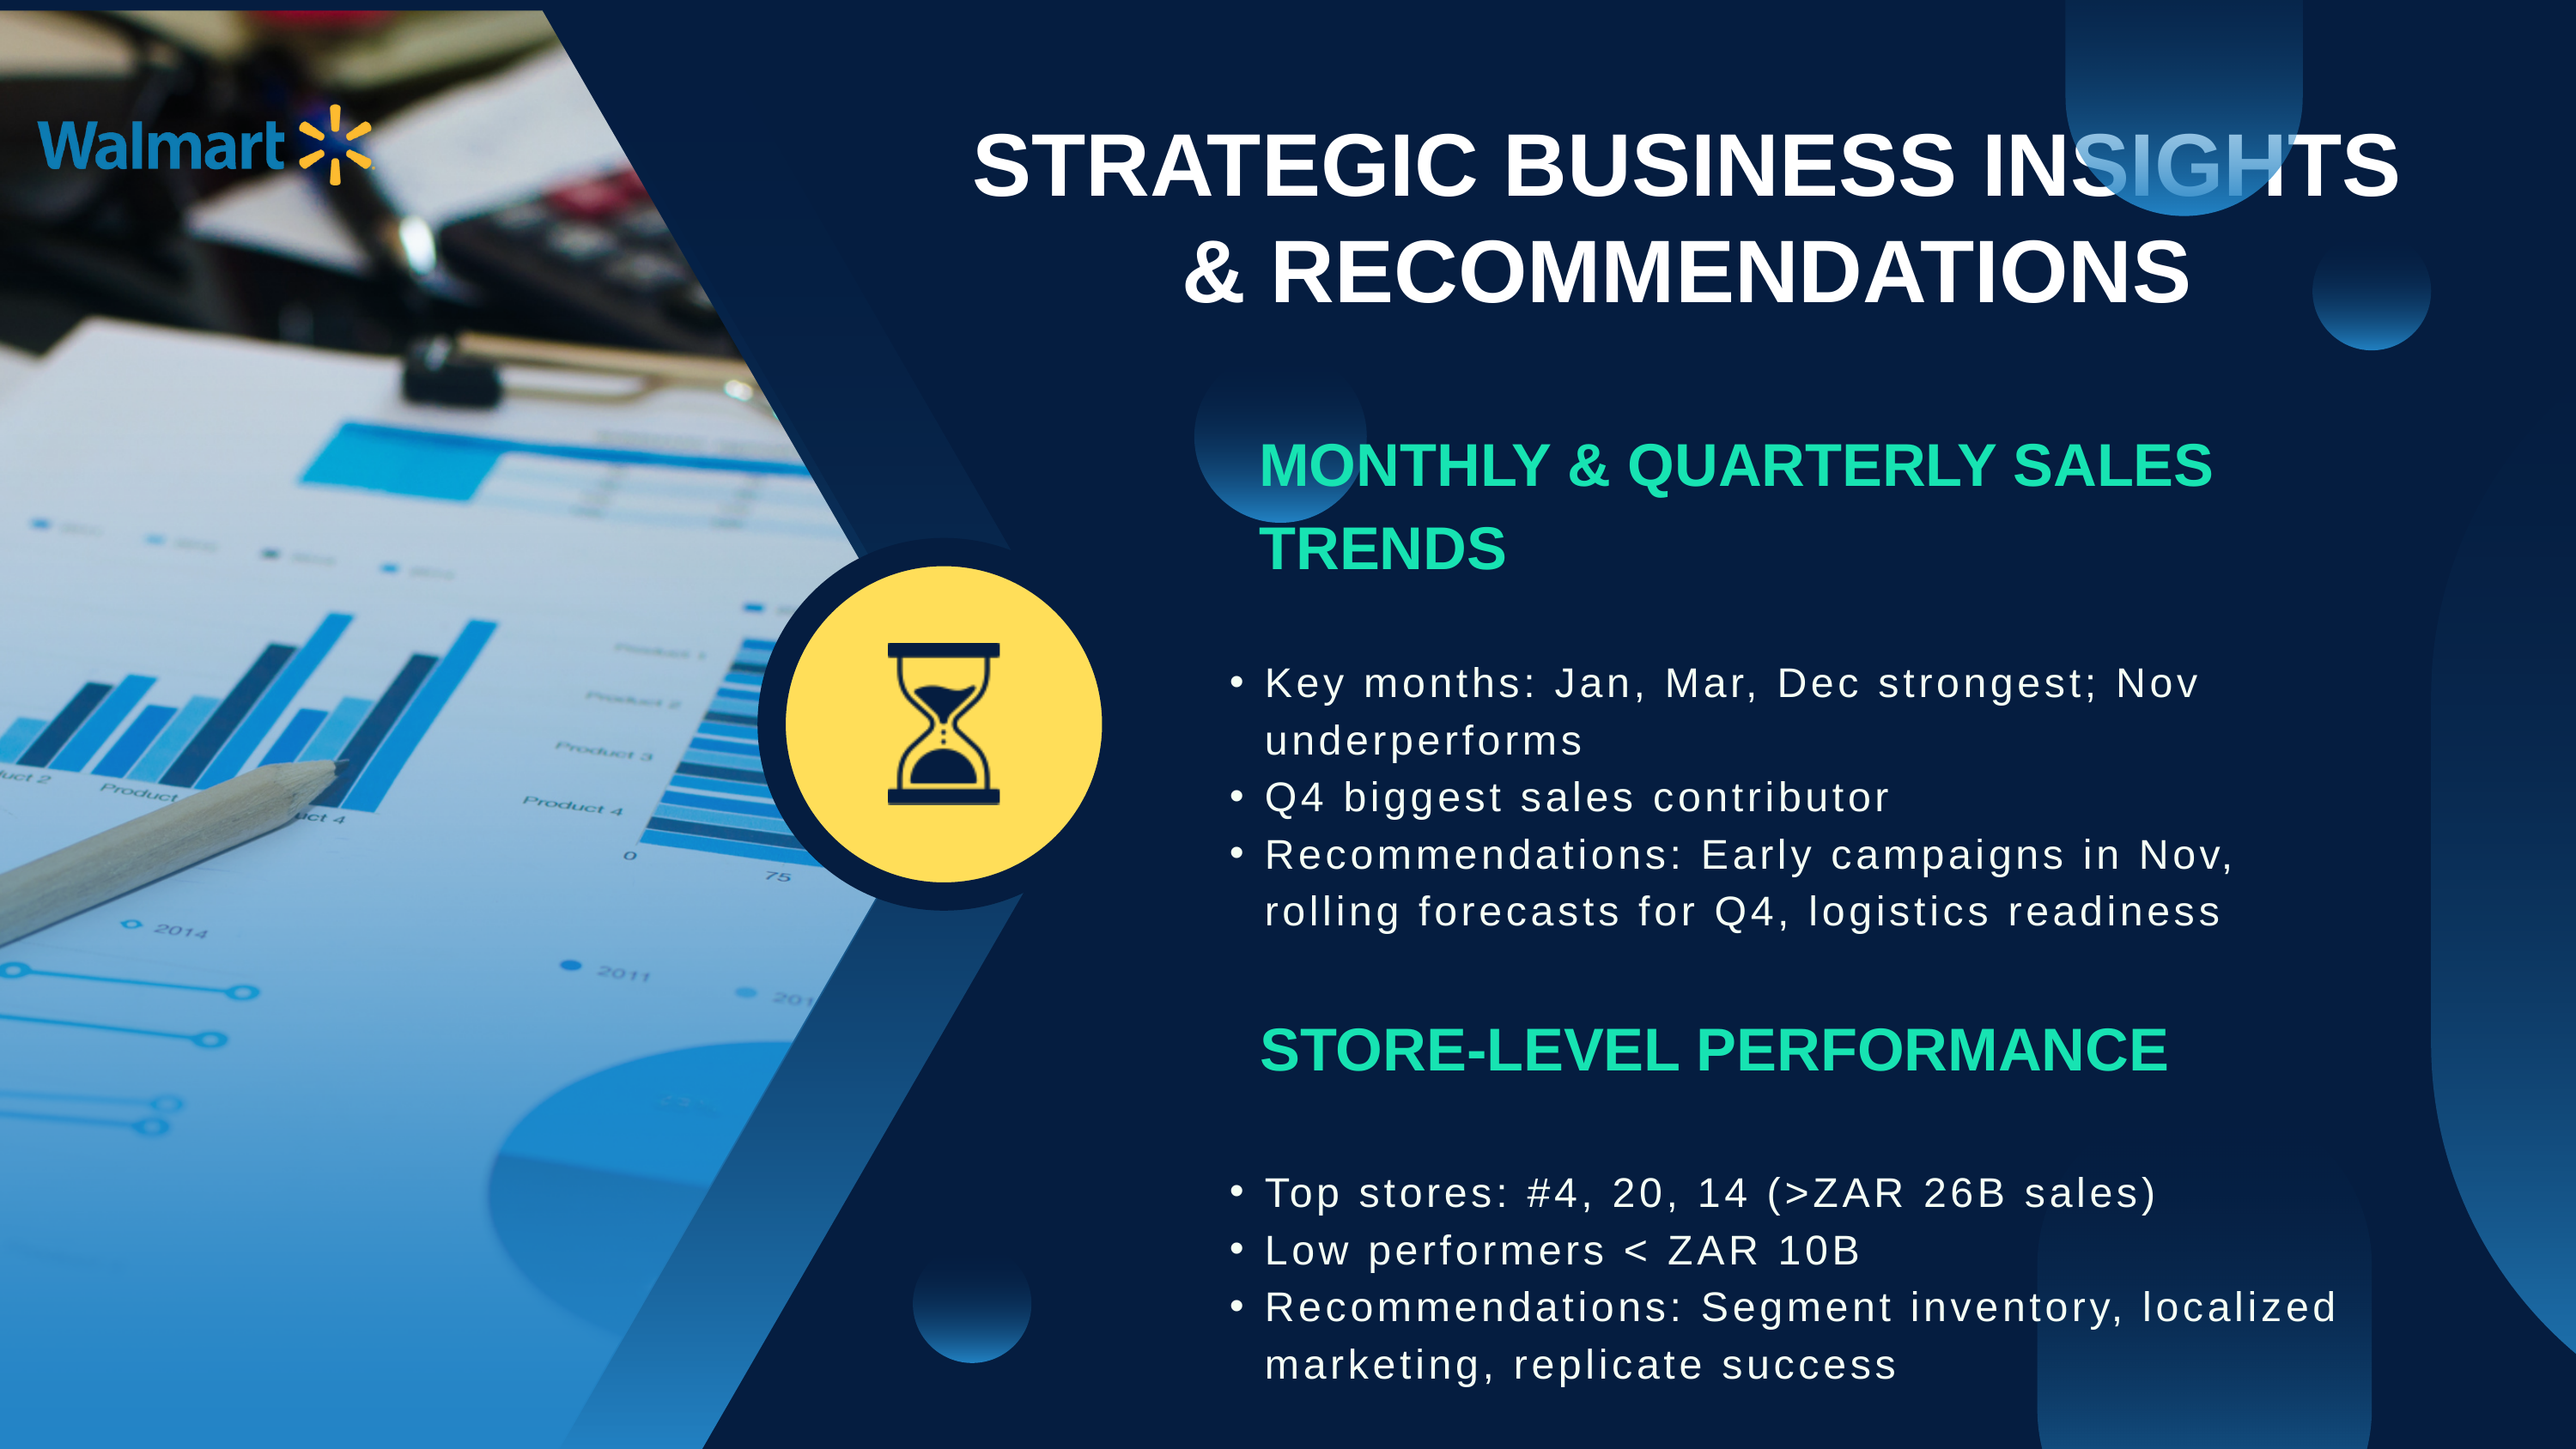

STRATEGIC BUSINESS INSIGHTS & RECOMMENDATIONS

MONTHLY & QUARTERLY SALES TRENDS

Key months: Jan, Mar, Dec strongest; Nov underperforms
Q4 biggest sales contributor
Recommendations: Early campaigns in Nov, rolling forecasts for Q4, logistics readiness

STORE-LEVEL PERFORMANCE

Top stores: #4, 20, 14 (>ZAR 26B sales)
Low performers < ZAR 10B
Recommendations: Segment inventory, localized marketing, replicate success